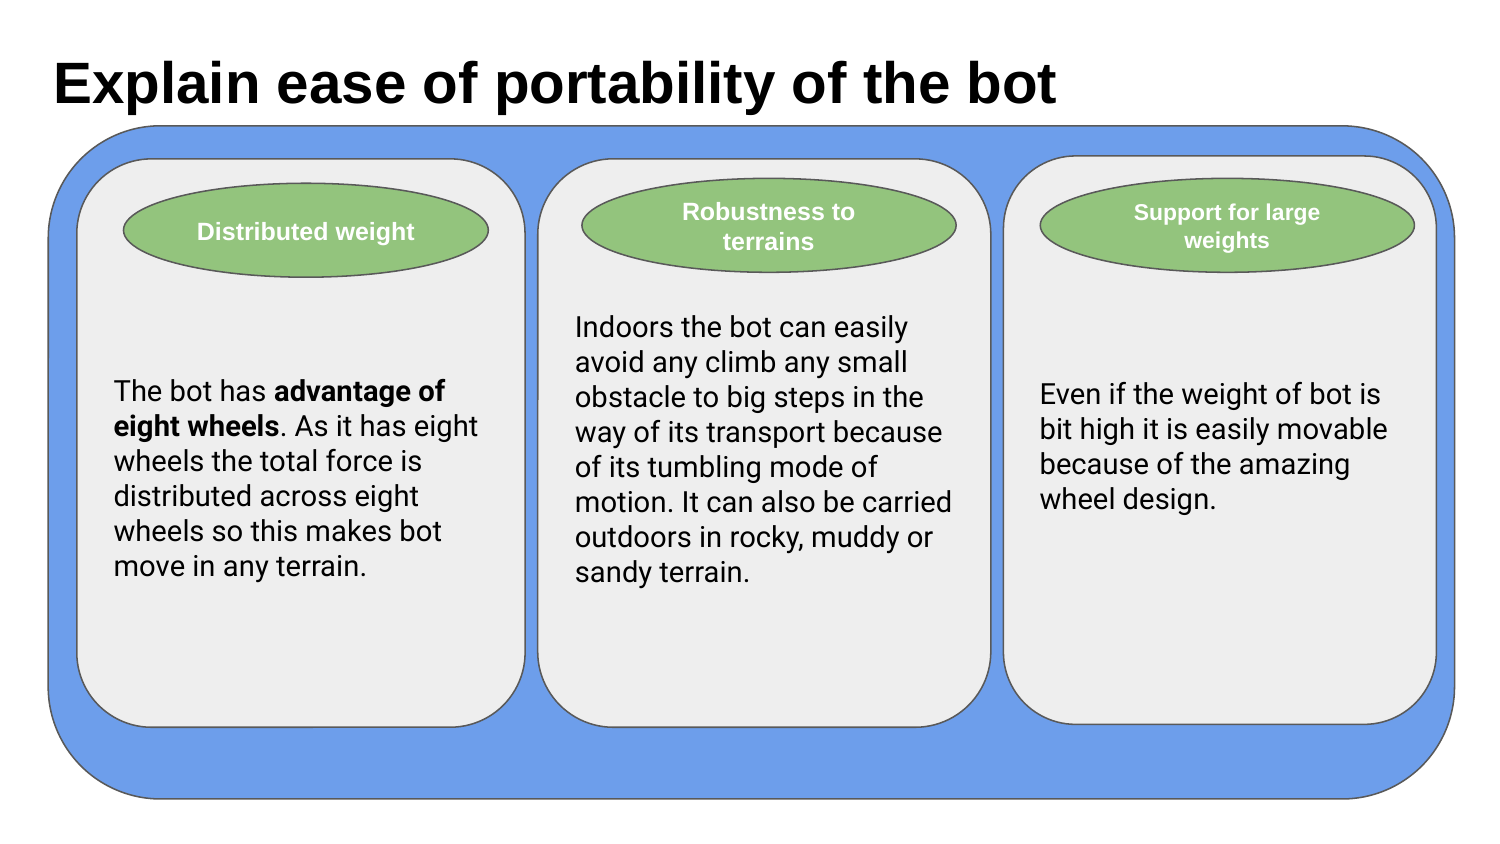

# Explain ease of portability of the bot

Even if the weight of bot is bit high it is easily movable because of the amazing wheel design.

The bot has advantage of eight wheels. As it has eight wheels the total force is distributed across eight wheels so this makes bot move in any terrain.

Indoors the bot can easily avoid any climb any small obstacle to big steps in the way of its transport because of its tumbling mode of motion. It can also be carried outdoors in rocky, muddy or sandy terrain.

Robustness to terrains
Support for large weights
Distributed weight